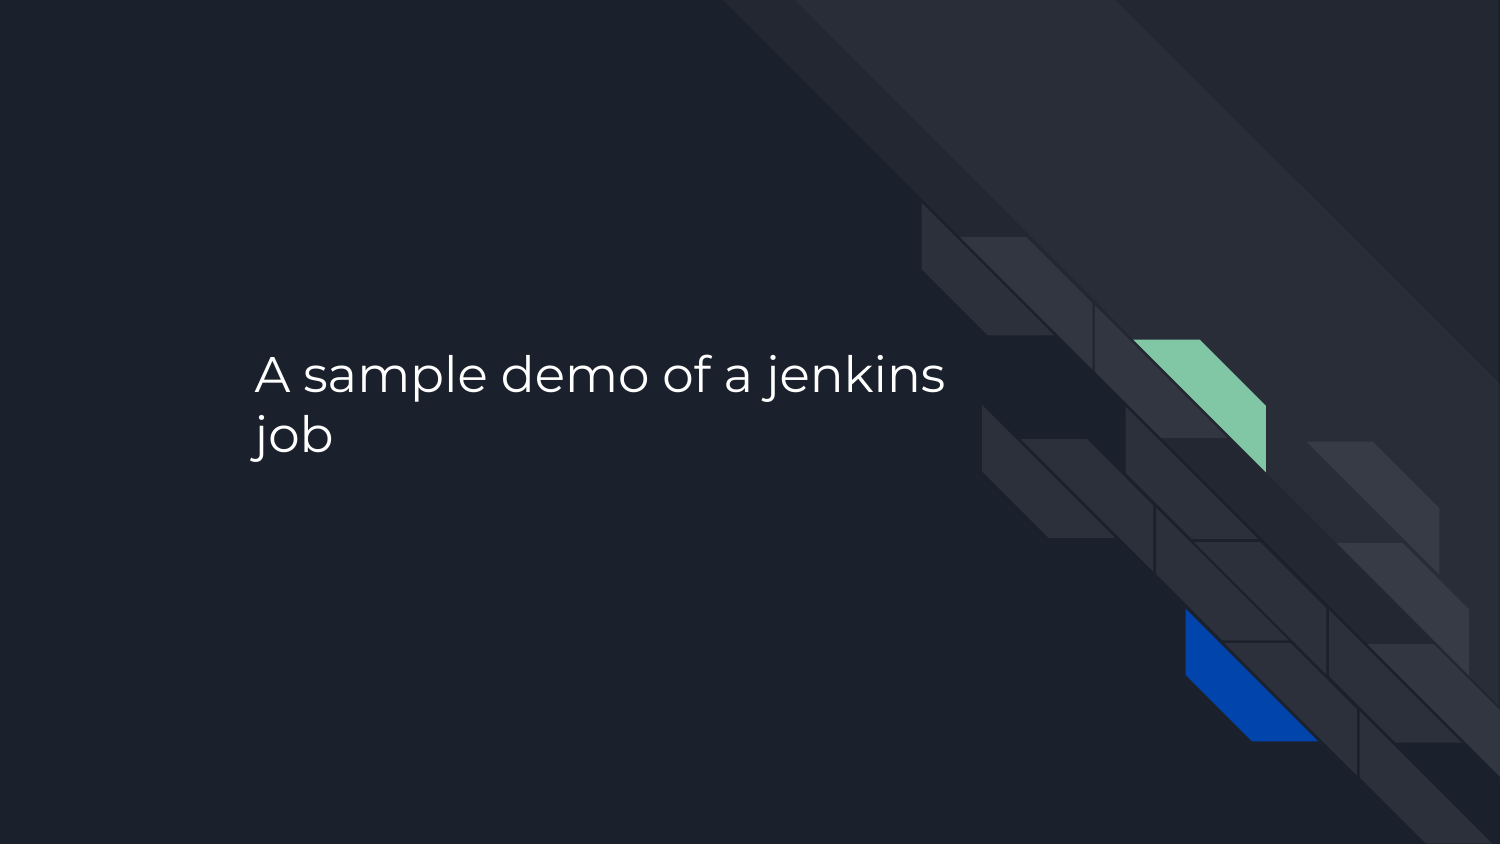

A sample demo of a jenkins job